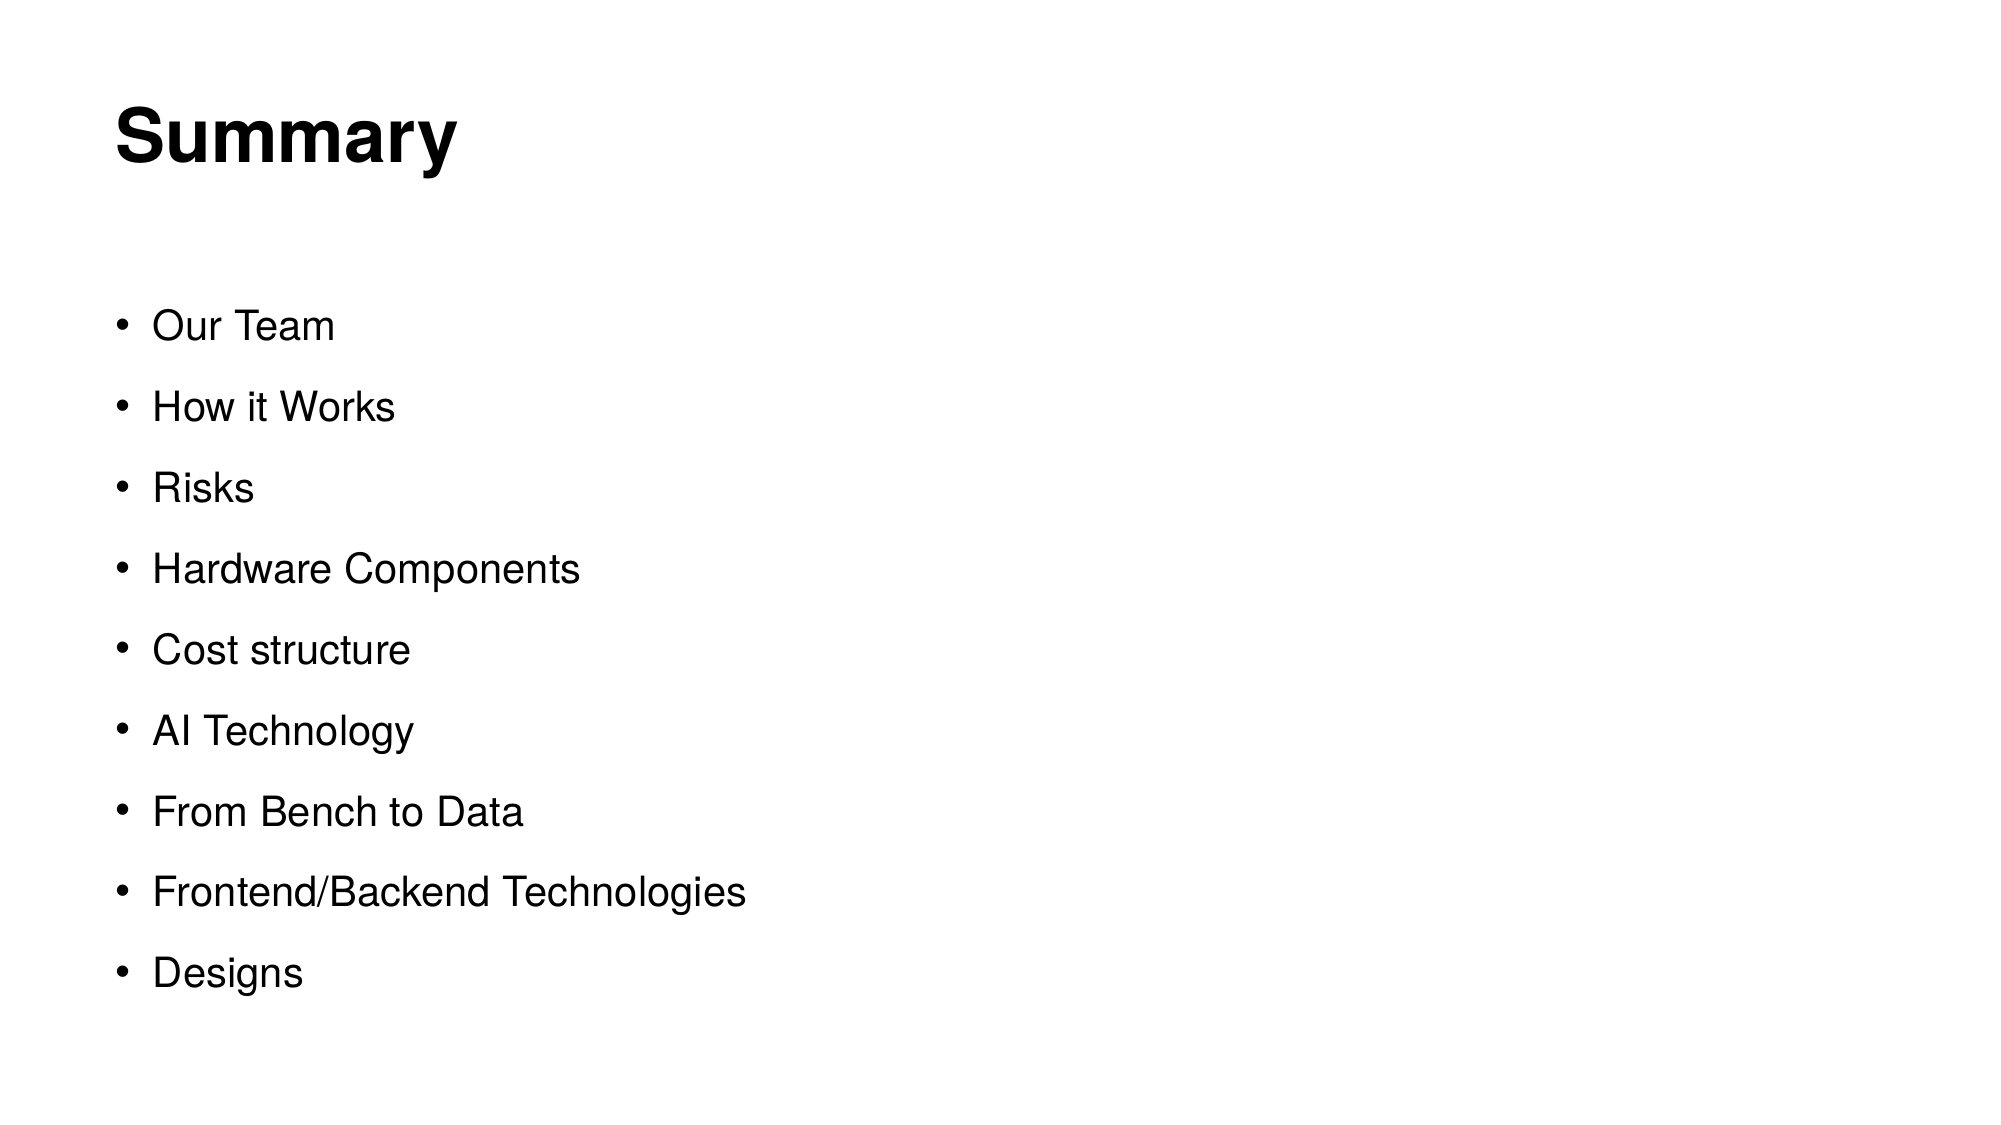

# Summary
Our Team
How it Works
Risks
Hardware Components
Cost structure
AI Technology
From Bench to Data
Frontend/Backend Technologies
Designs